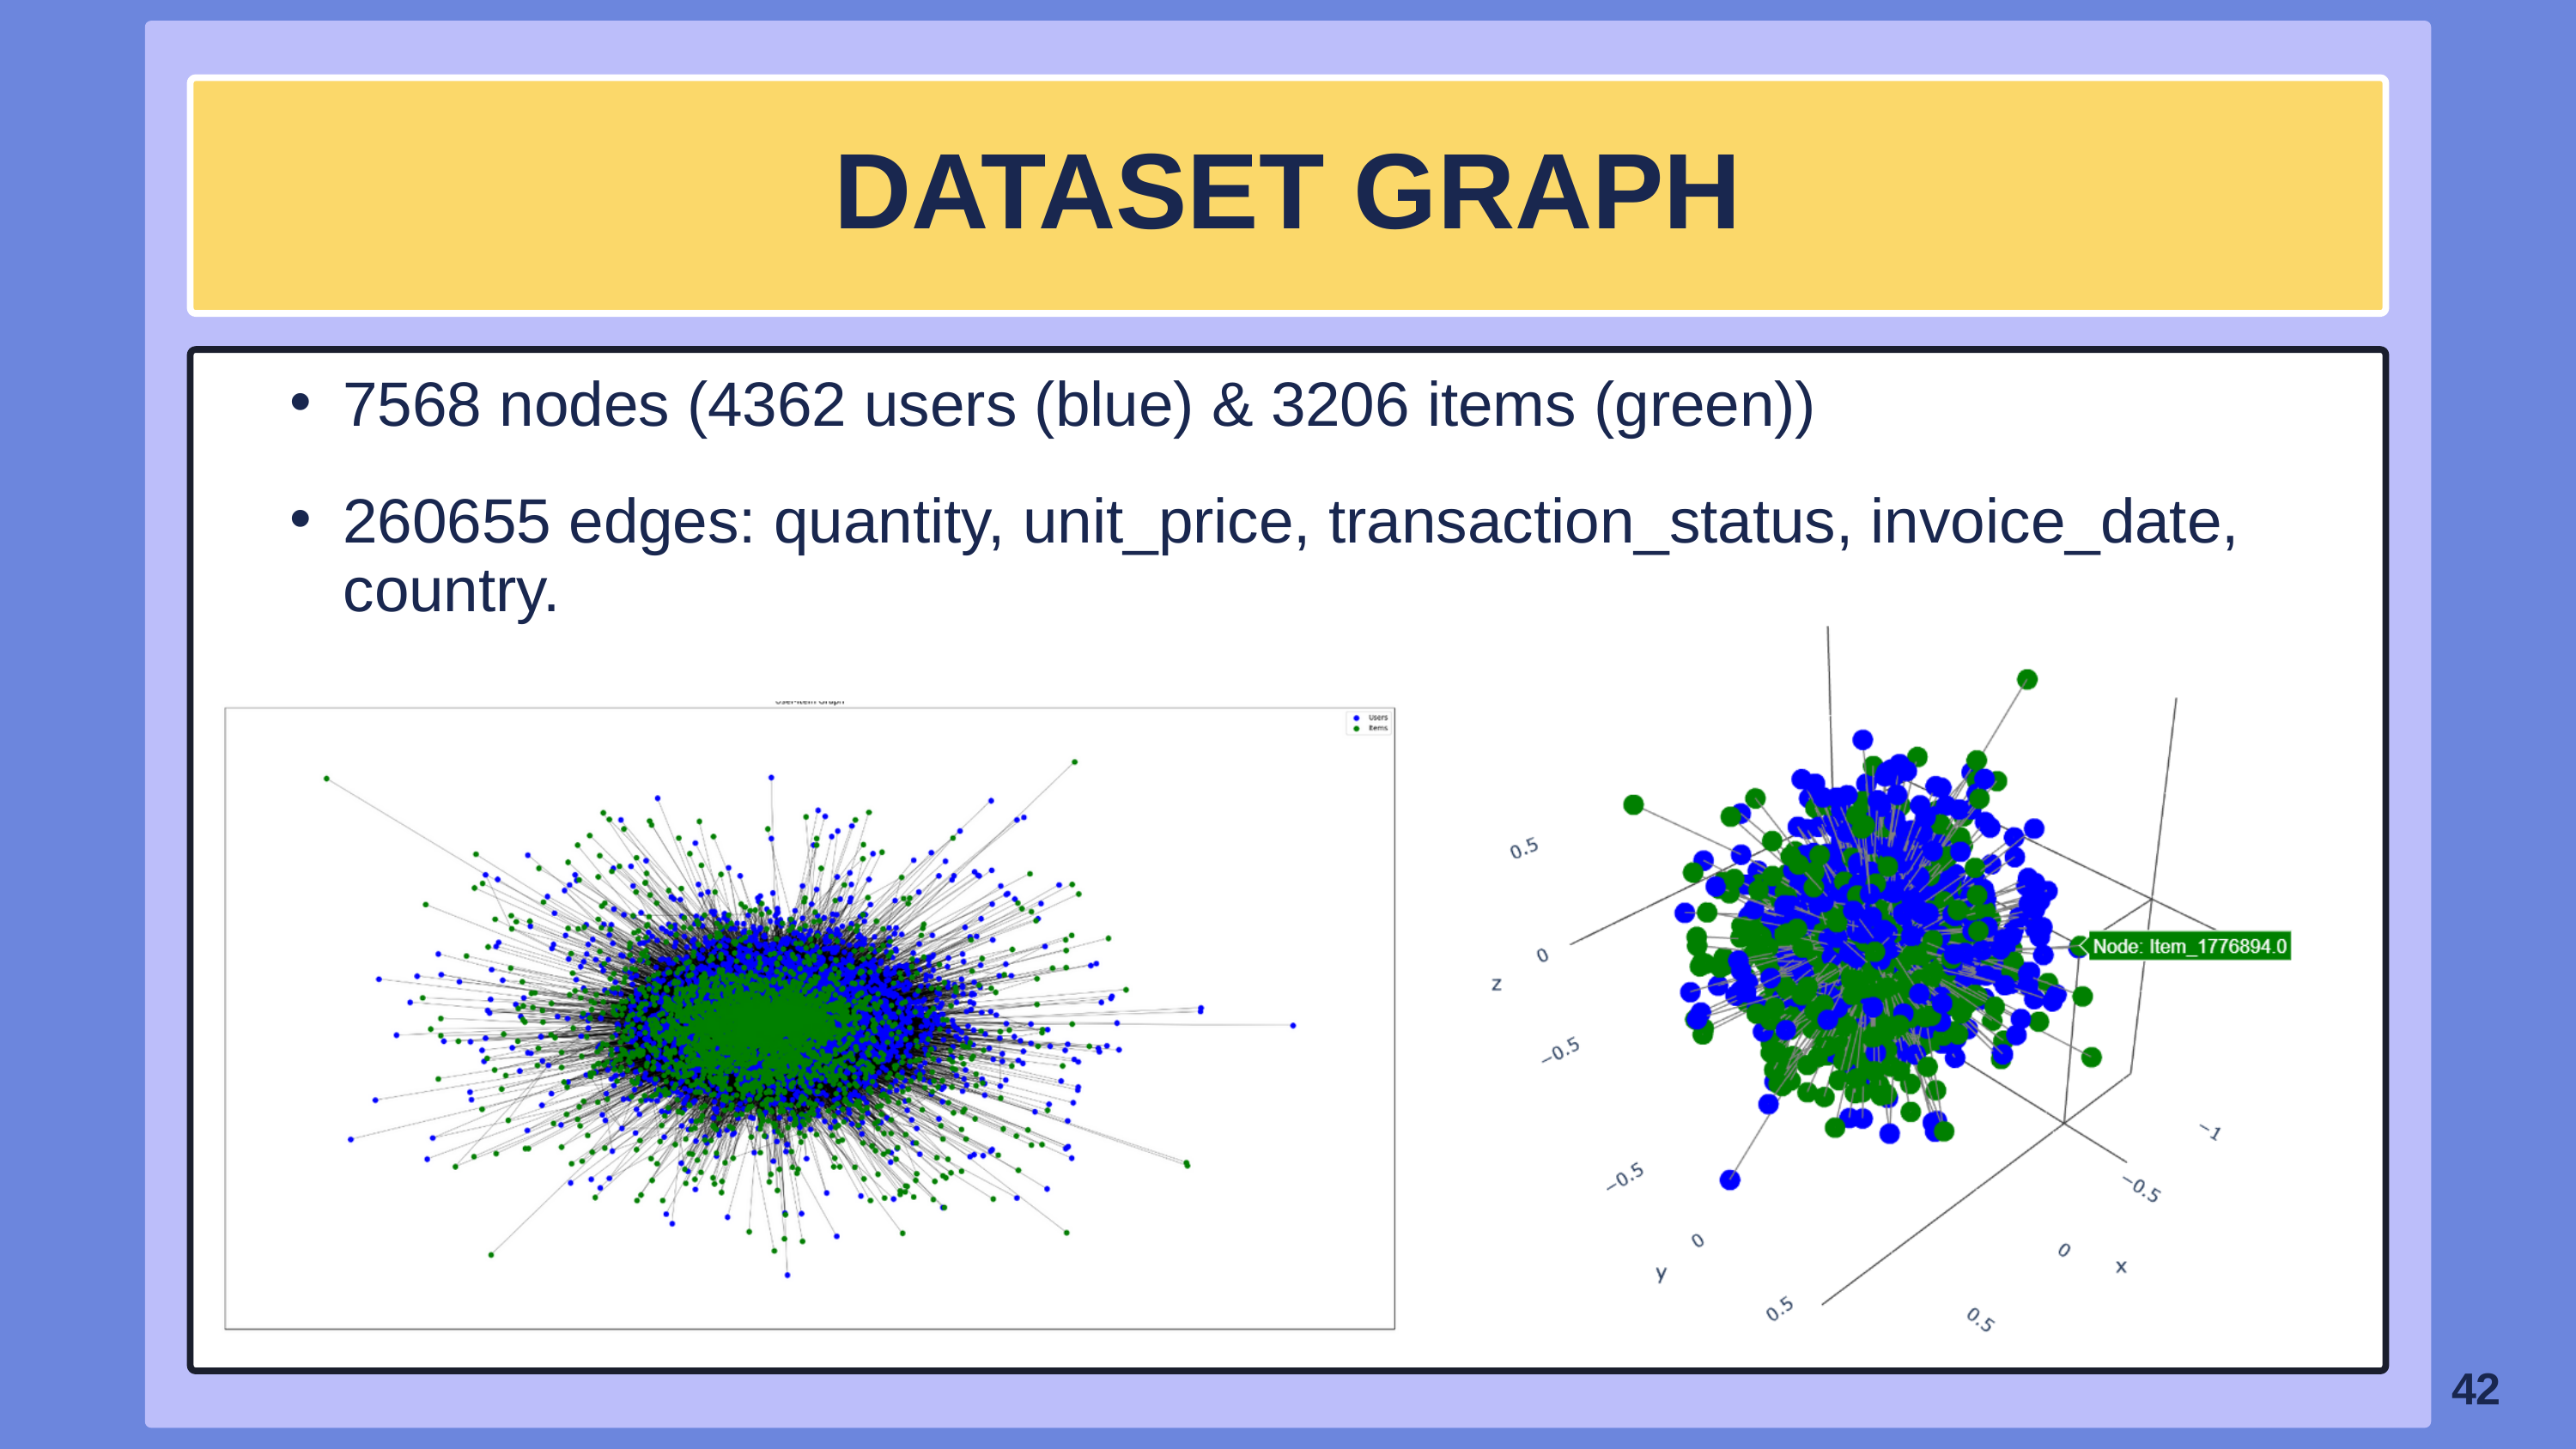

DATASET GRAPH
7568 nodes (4362 users (blue) & 3206 items (green))
260655 edges: quantity, unit_price, transaction_status, invoice_date, country.

42